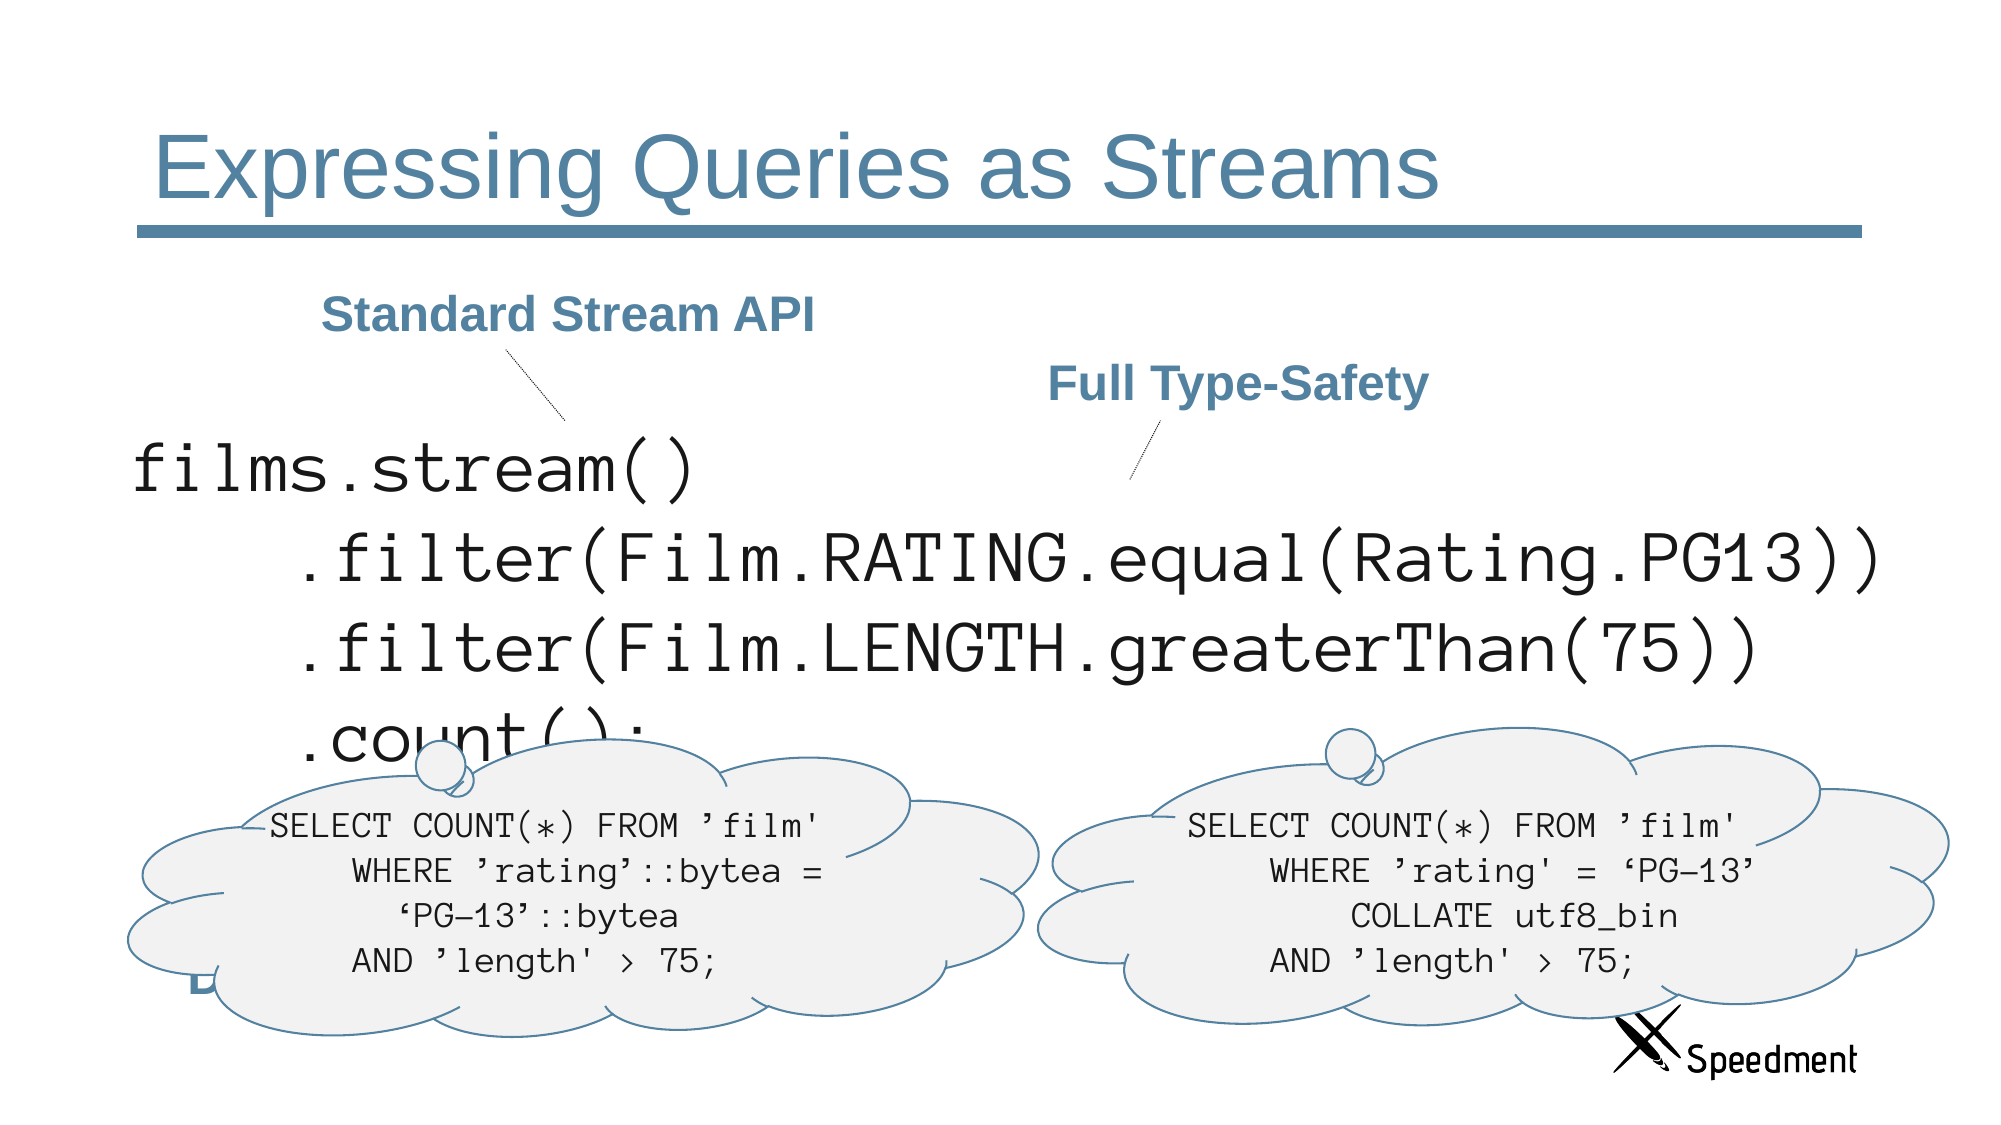

# Expressing Queries as Streams
Standard Stream API
Full Type-Safety
films.stream()
    .filter(Film.RATING.equal(Rating.PG13))
    .filter(Film.LENGTH.greaterThan(75))
    .count();

SELECT COUNT(*) FROM ’film'
    WHERE ’rating’::bytea =
      ‘PG-13’::bytea
    AND ’length' > 75;

SELECT COUNT(*) FROM ’film'
    WHERE ’rating' = ‘PG-13’
        COLLATE utf8_bin
    AND ’length' > 75;

Only 1 value is loaded from DB